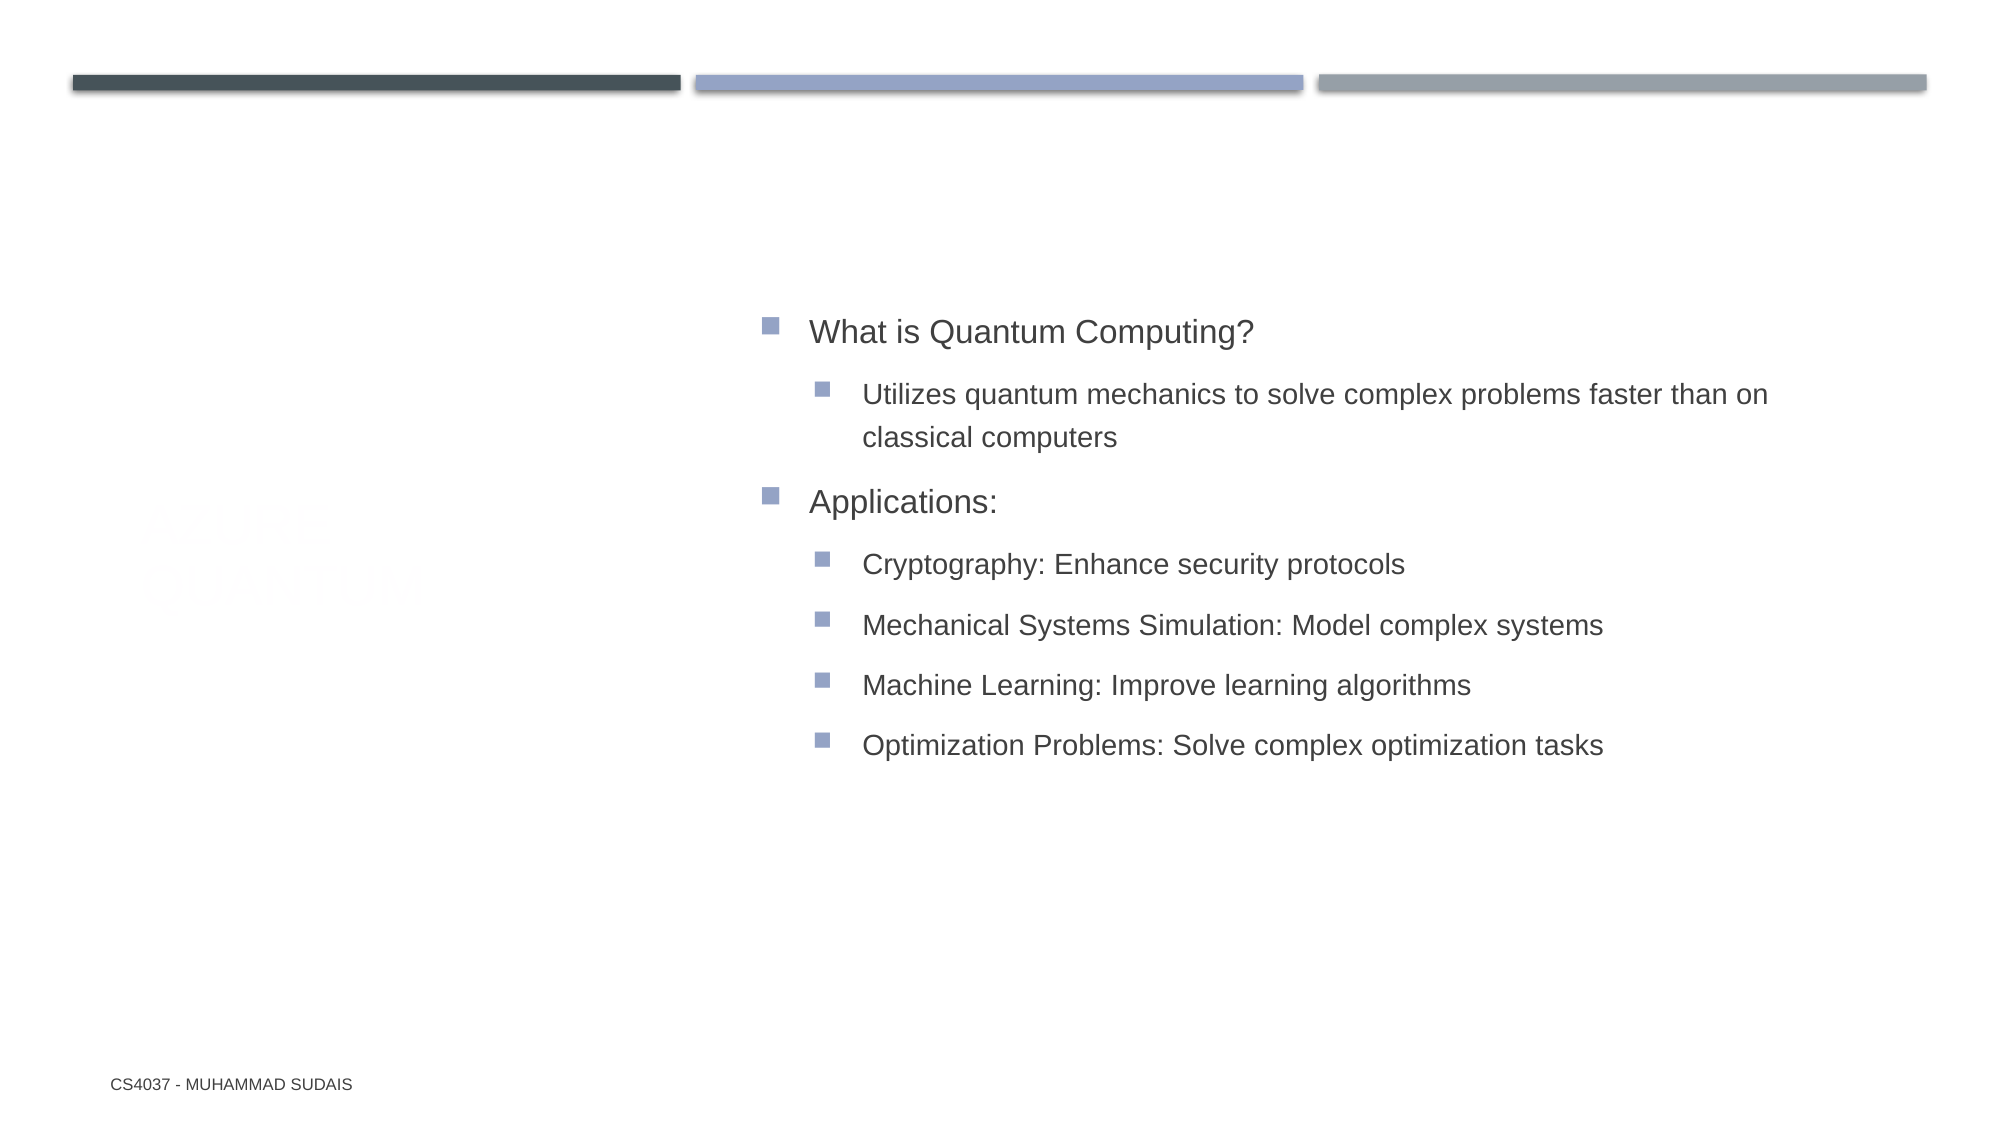

# Azure Quantum
What is Quantum Computing?
Utilizes quantum mechanics to solve complex problems faster than on classical computers
Applications:
Cryptography: Enhance security protocols
Mechanical Systems Simulation: Model complex systems
Machine Learning: Improve learning algorithms
Optimization Problems: Solve complex optimization tasks

CS4037 - Muhammad Sudais